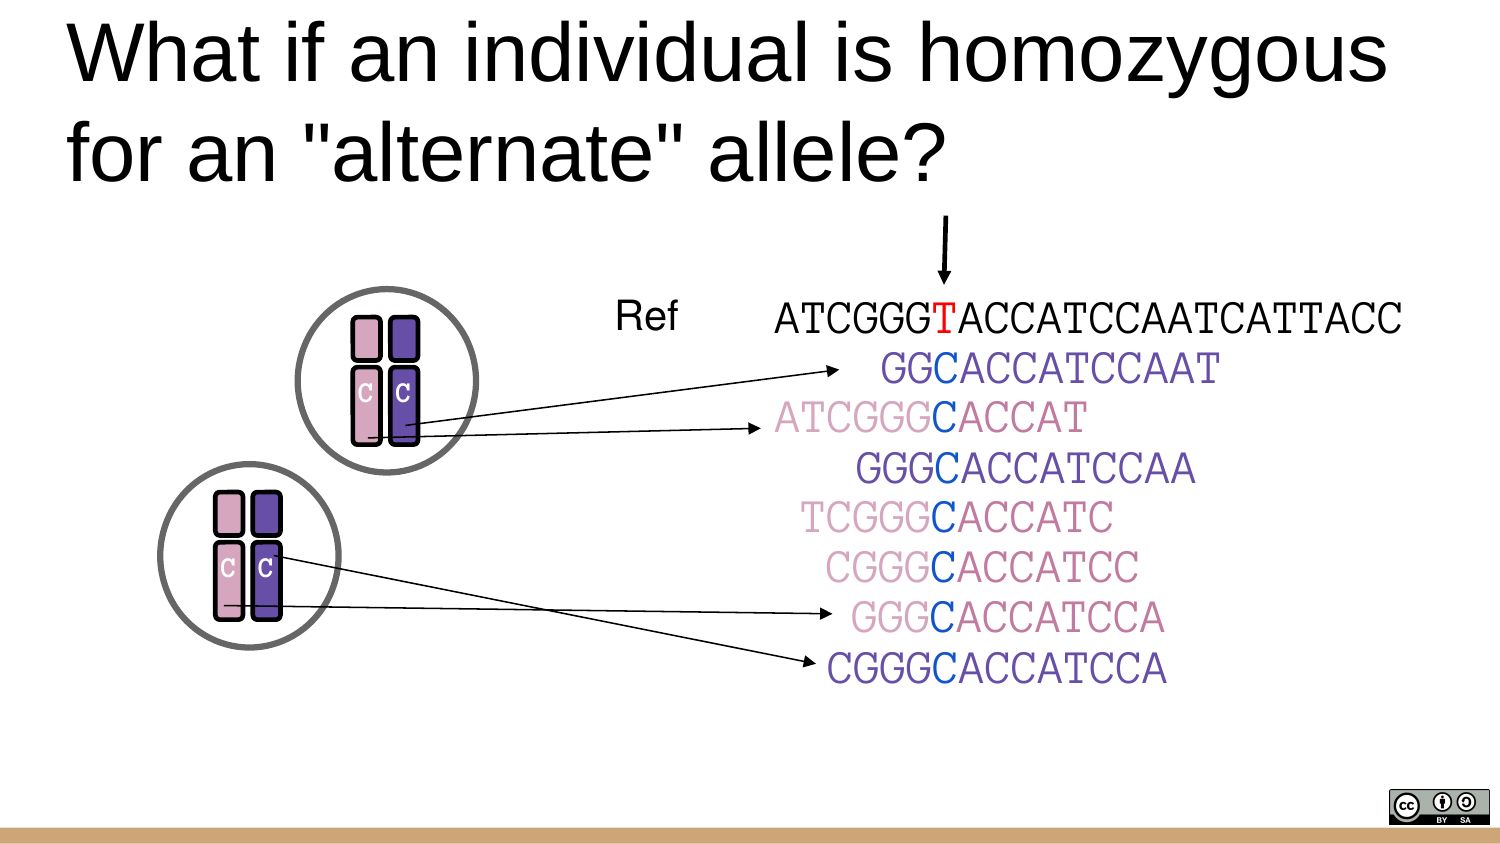

# What if an individual is homozygous for an "alternate" allele?
Ref
ATCGGGTACCATCCAATCATTACC

C
C
GGCACCATCCAAT
ATCGGGCACCAT
GGGCACCATCCAA

C
C
 TCGGGCACCATC
  CGGGCACCATCC
   GGGCACCATCCA
CGGGCACCATCCA